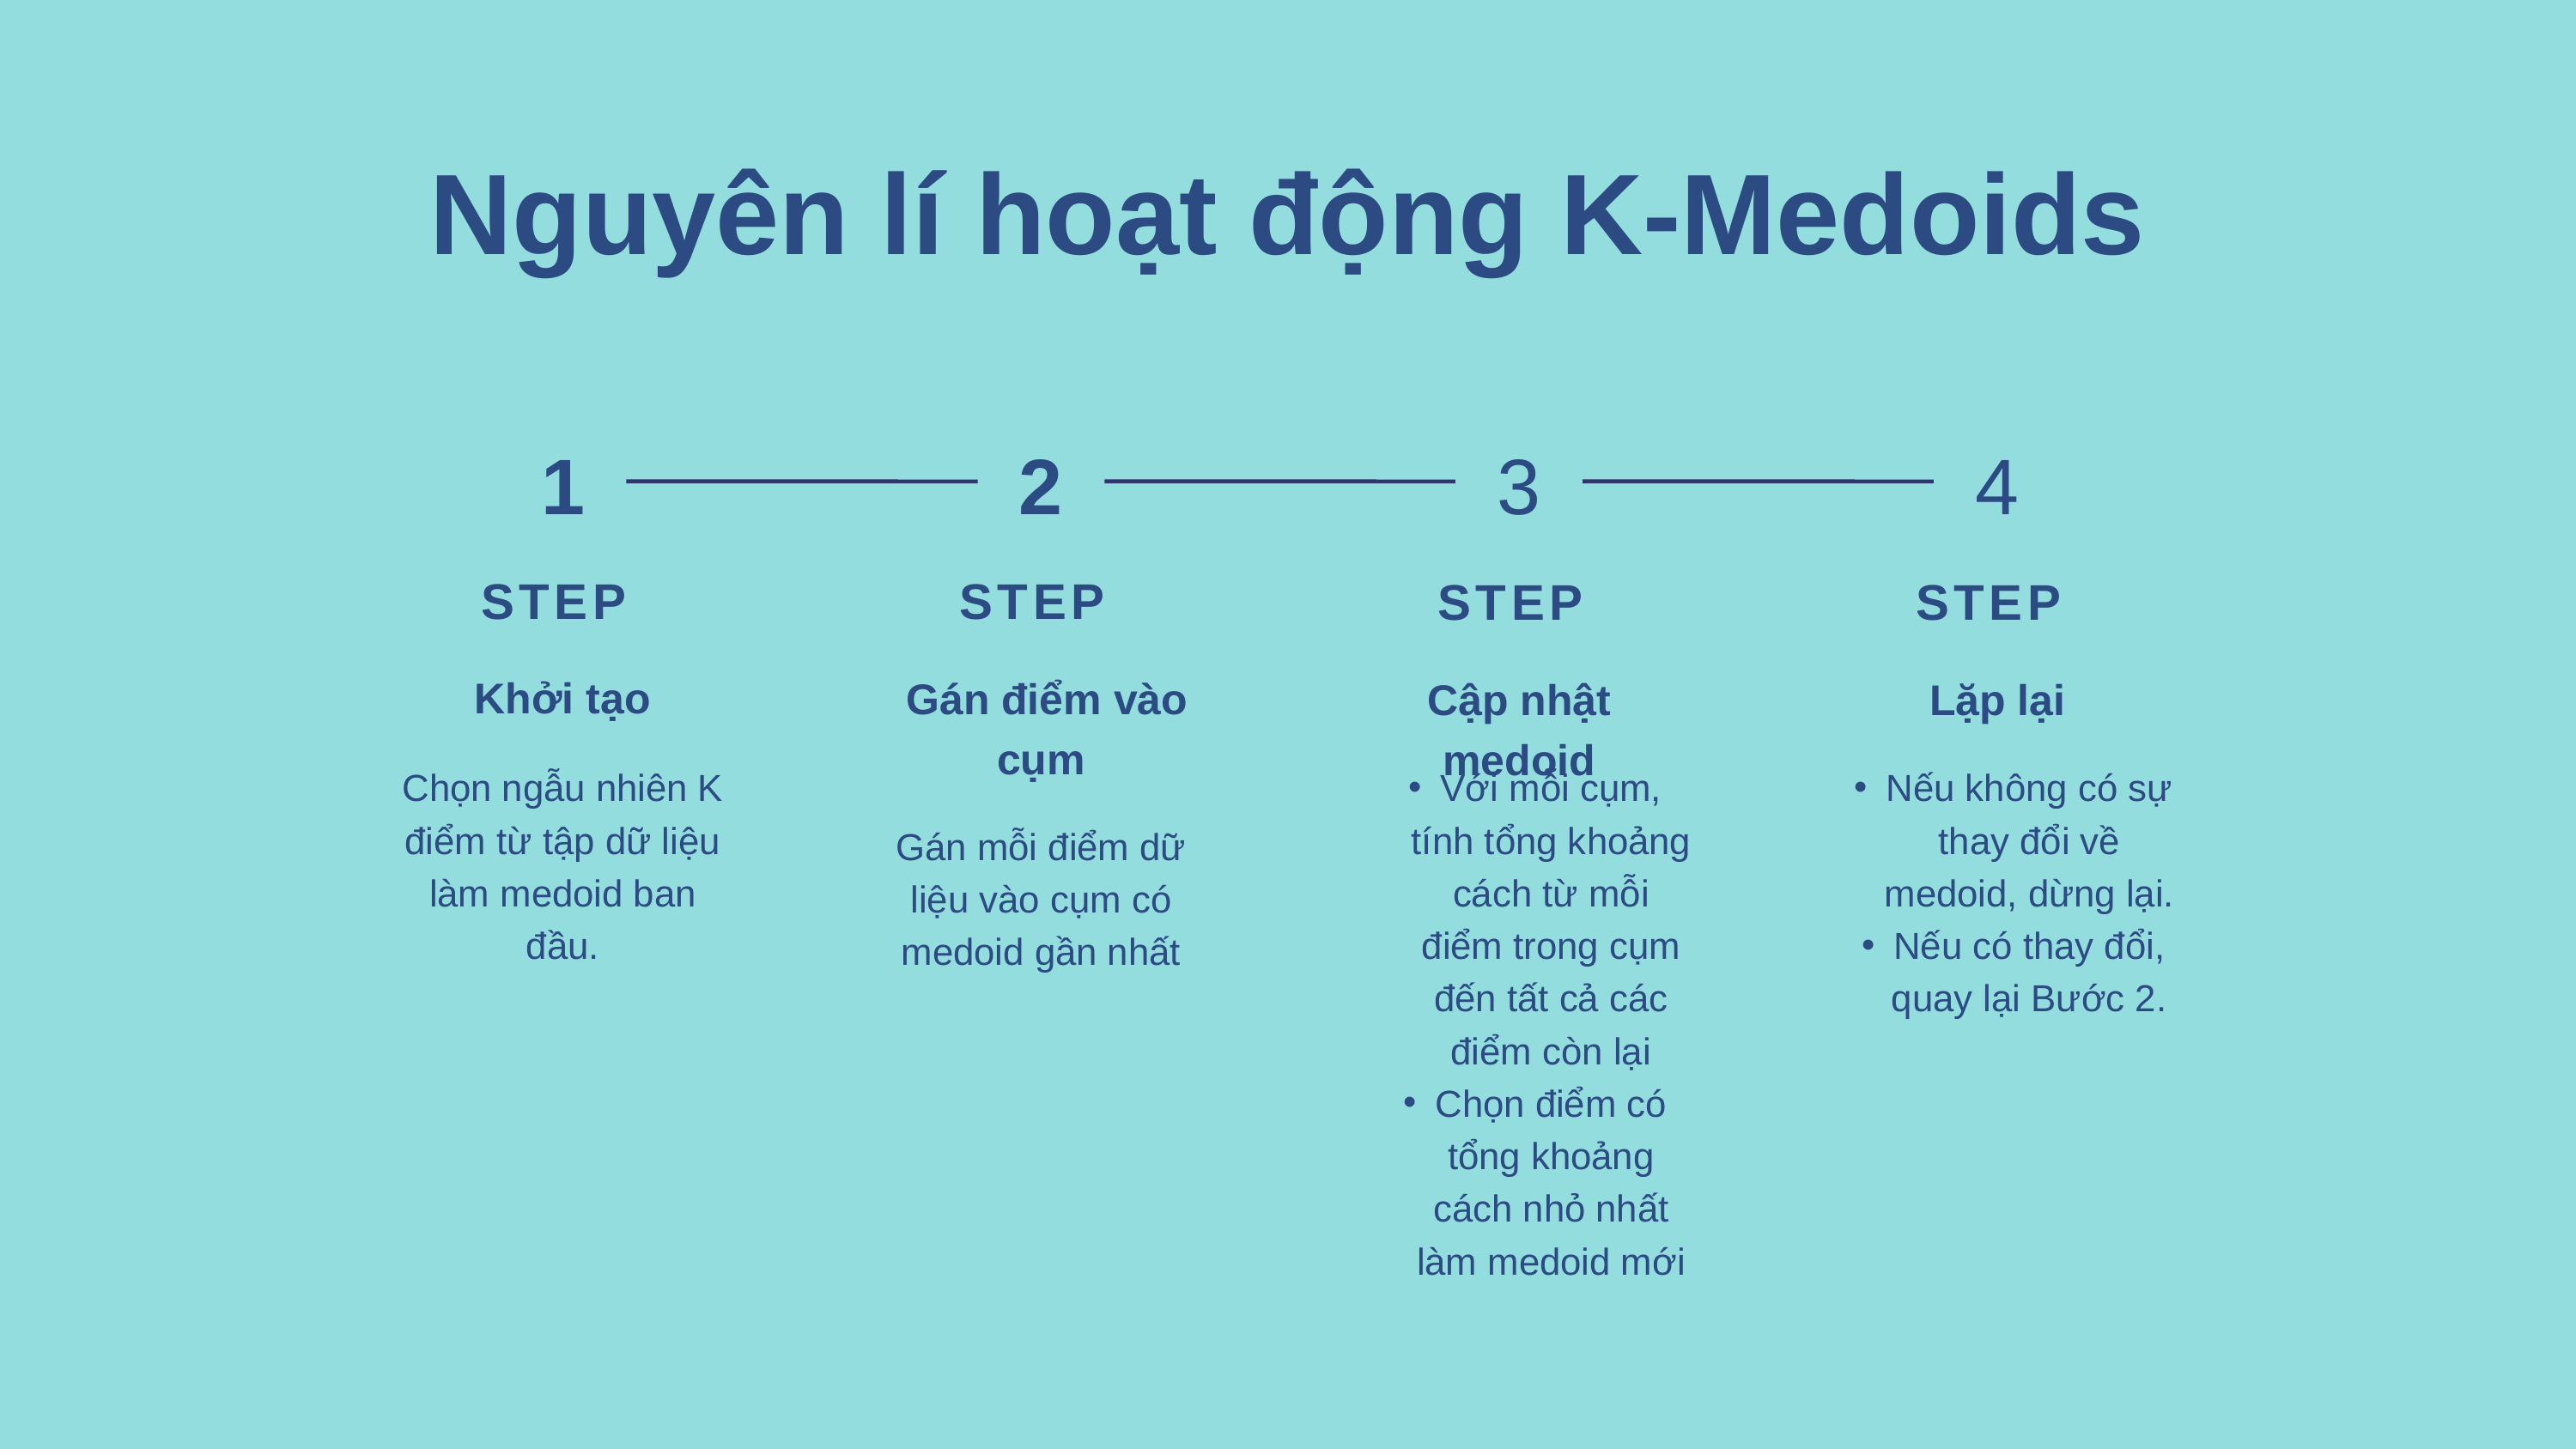

Nguyên lí hoạt động K-Medoids

1

2

3

4

STEP
Khởi tạo
Chọn ngẫu nhiên K điểm từ tập dữ liệu làm medoid ban đầu.
STEP
 Gán điểm vào cụm
Gán mỗi điểm dữ liệu vào cụm có medoid gần nhất
STEP
Cập nhật medoid
Với mỗi cụm, tính tổng khoảng cách từ mỗi điểm trong cụm đến tất cả các điểm còn lại
Chọn điểm có tổng khoảng cách nhỏ nhất làm medoid mới
STEP
Lặp lại
Nếu không có sự thay đổi về medoid, dừng lại.
Nếu có thay đổi, quay lại Bước 2.